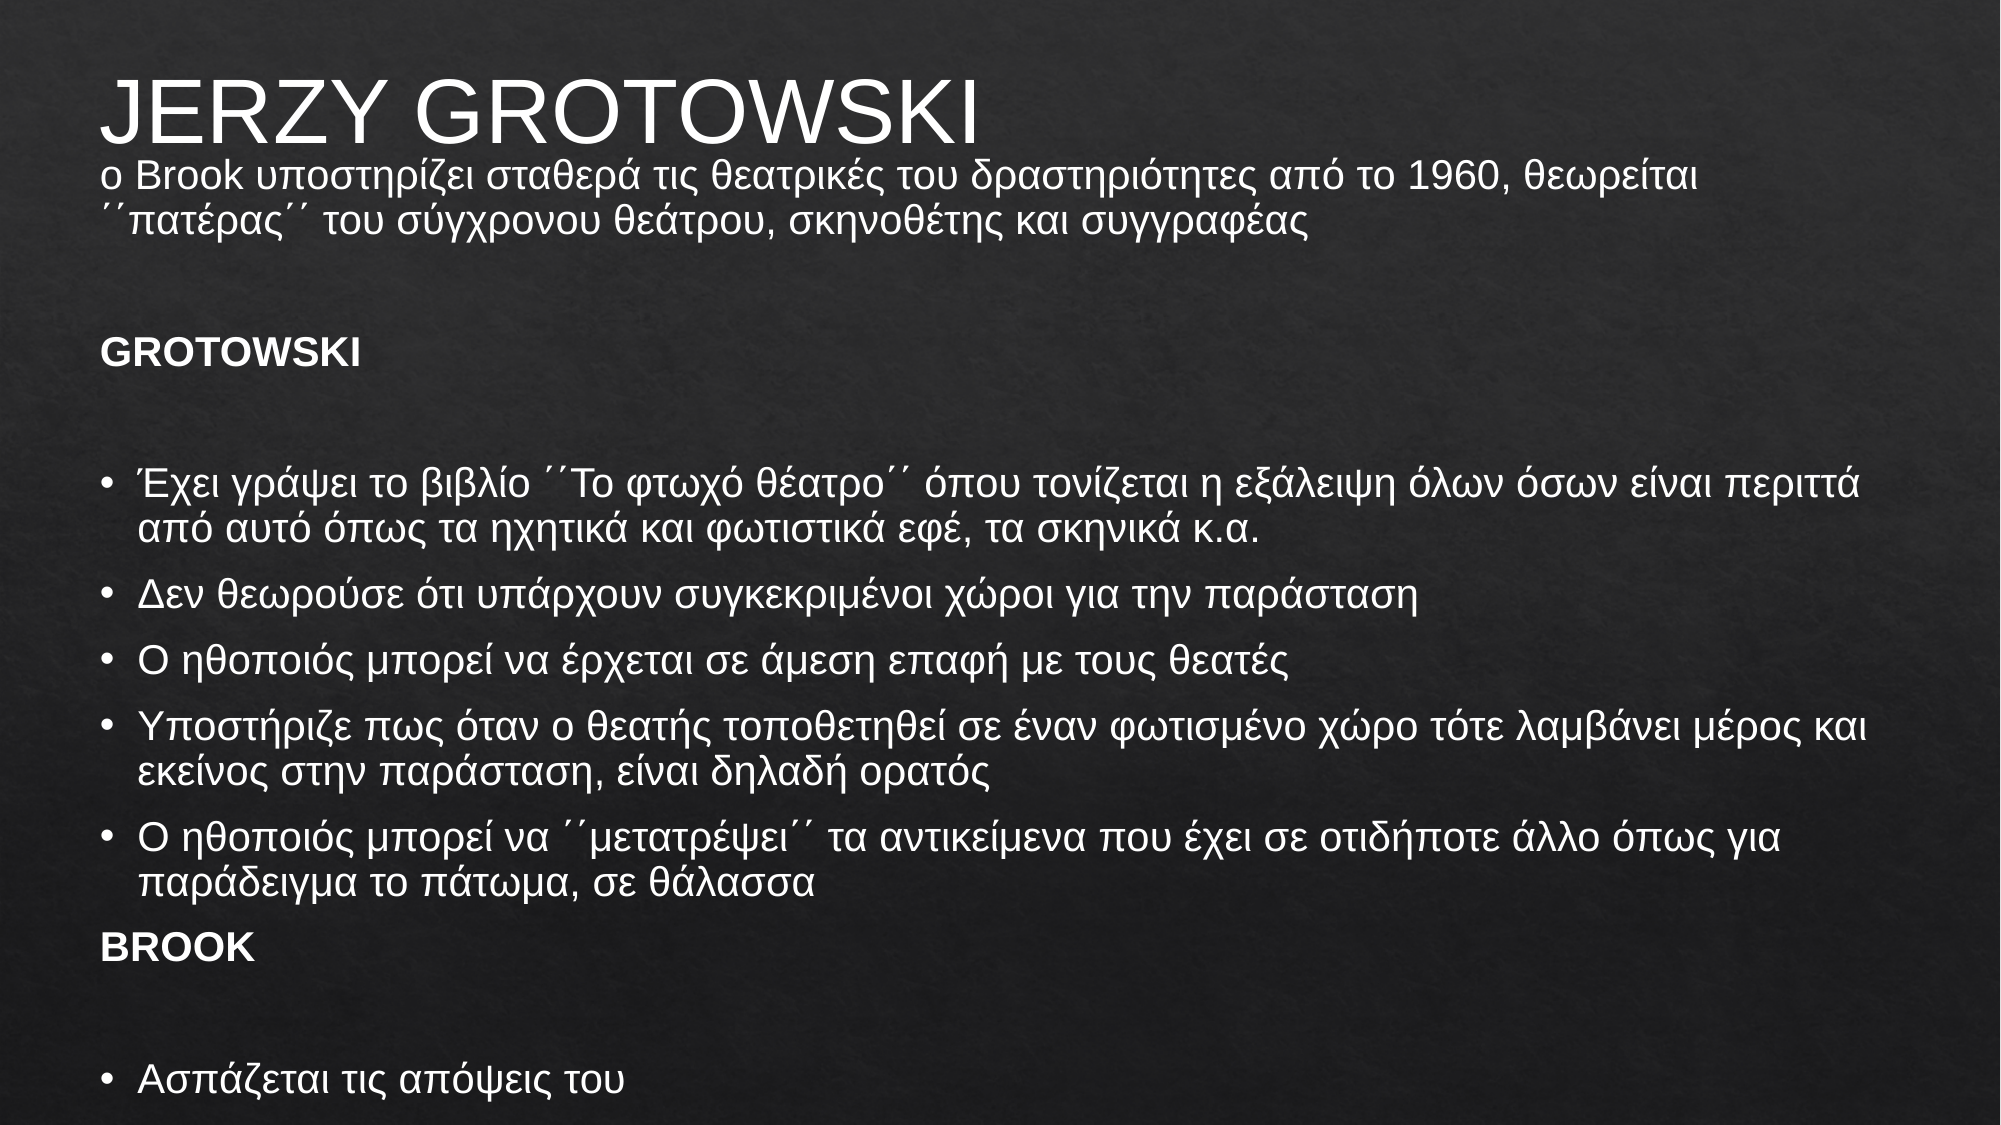

# JERZY GROTOWSKI
ο Brook υποστηρίζει σταθερά τις θεατρικές του δραστηριότητες από το 1960, θεωρείται ΄΄πατέρας΄΄ του σύγχρονου θεάτρου, σκηνοθέτης και συγγραφέας

GROTOWSKI

Έχει γράψει το βιβλίο ΄΄Το φτωχό θέατρο΄΄ όπου τονίζεται η εξάλειψη όλων όσων είναι περιττά από αυτό όπως τα ηχητικά και φωτιστικά εφέ, τα σκηνικά κ.α.
Δεν θεωρούσε ότι υπάρχουν συγκεκριμένοι χώροι για την παράσταση
Ο ηθοποιός μπορεί να έρχεται σε άμεση επαφή με τους θεατές
Υποστήριζε πως όταν ο θεατής τοποθετηθεί σε έναν φωτισμένο χώρο τότε λαμβάνει μέρος και εκείνος στην παράσταση, είναι δηλαδή ορατός
Ο ηθοποιός μπορεί να ΄΄μετατρέψει΄΄ τα αντικείμενα που έχει σε οτιδήποτε άλλο όπως για παράδειγμα το πάτωμα, σε θάλασσα
BROOK

Ασπάζεται τις απόψεις του